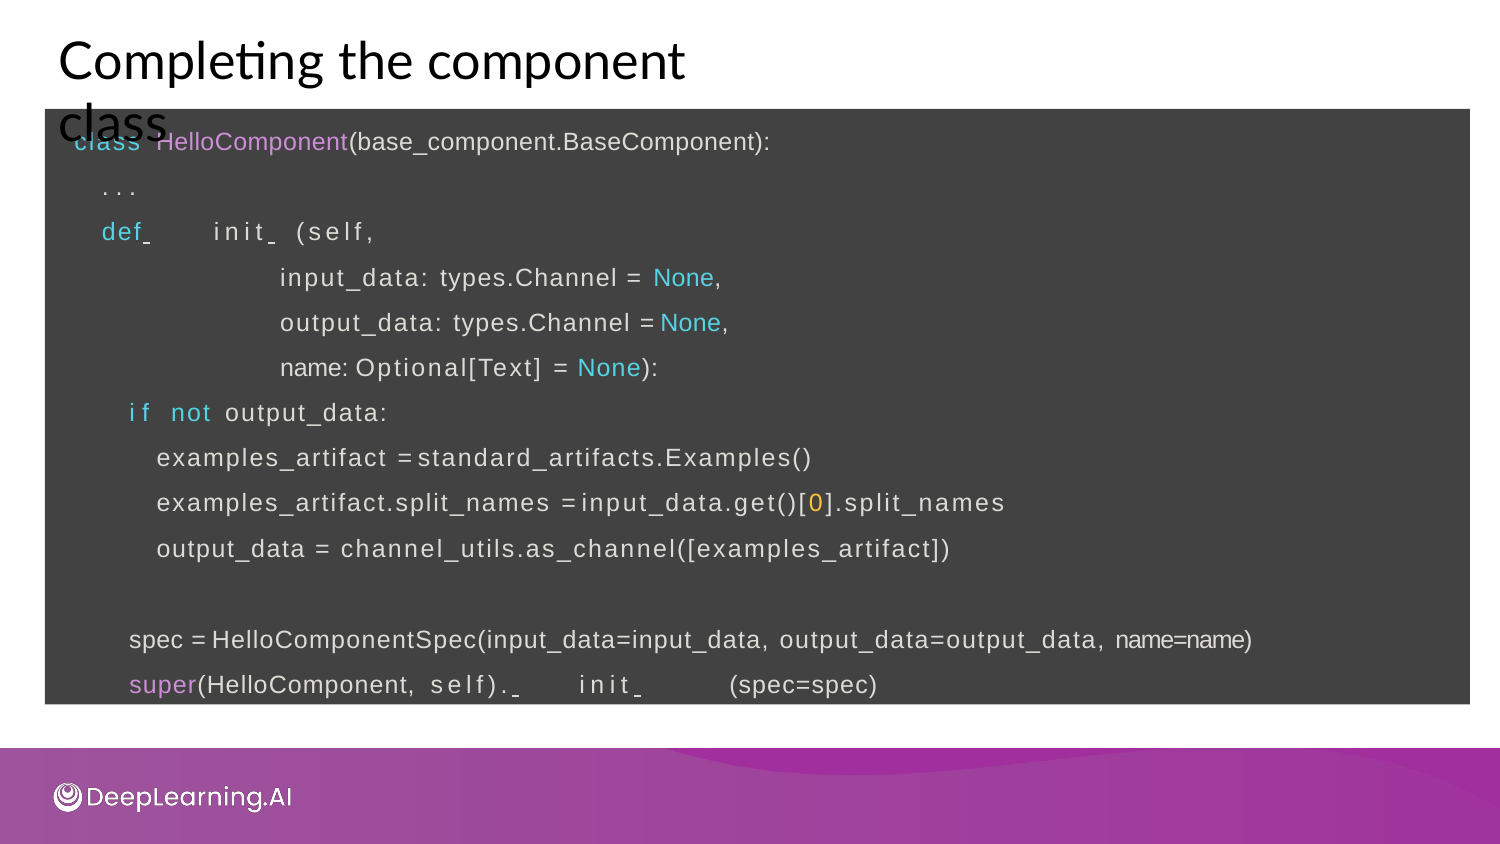

# Completing the component class
class HelloComponent(base_component.BaseComponent):
...
def 	init 	(self,
input_data: types.Channel =  None,  output_data: types.Channel = None,  name: Optional[Text] = None):
if not output_data:
examples_artifact = standard_artifacts.Examples()  examples_artifact.split_names = input_data.get()[0].split_names  output_data = channel_utils.as_channel([examples_artifact])

spec = HelloComponentSpec(input_data=input_data, output_data=output_data, name=name)  super(HelloComponent, self). 	init 	(spec=spec)